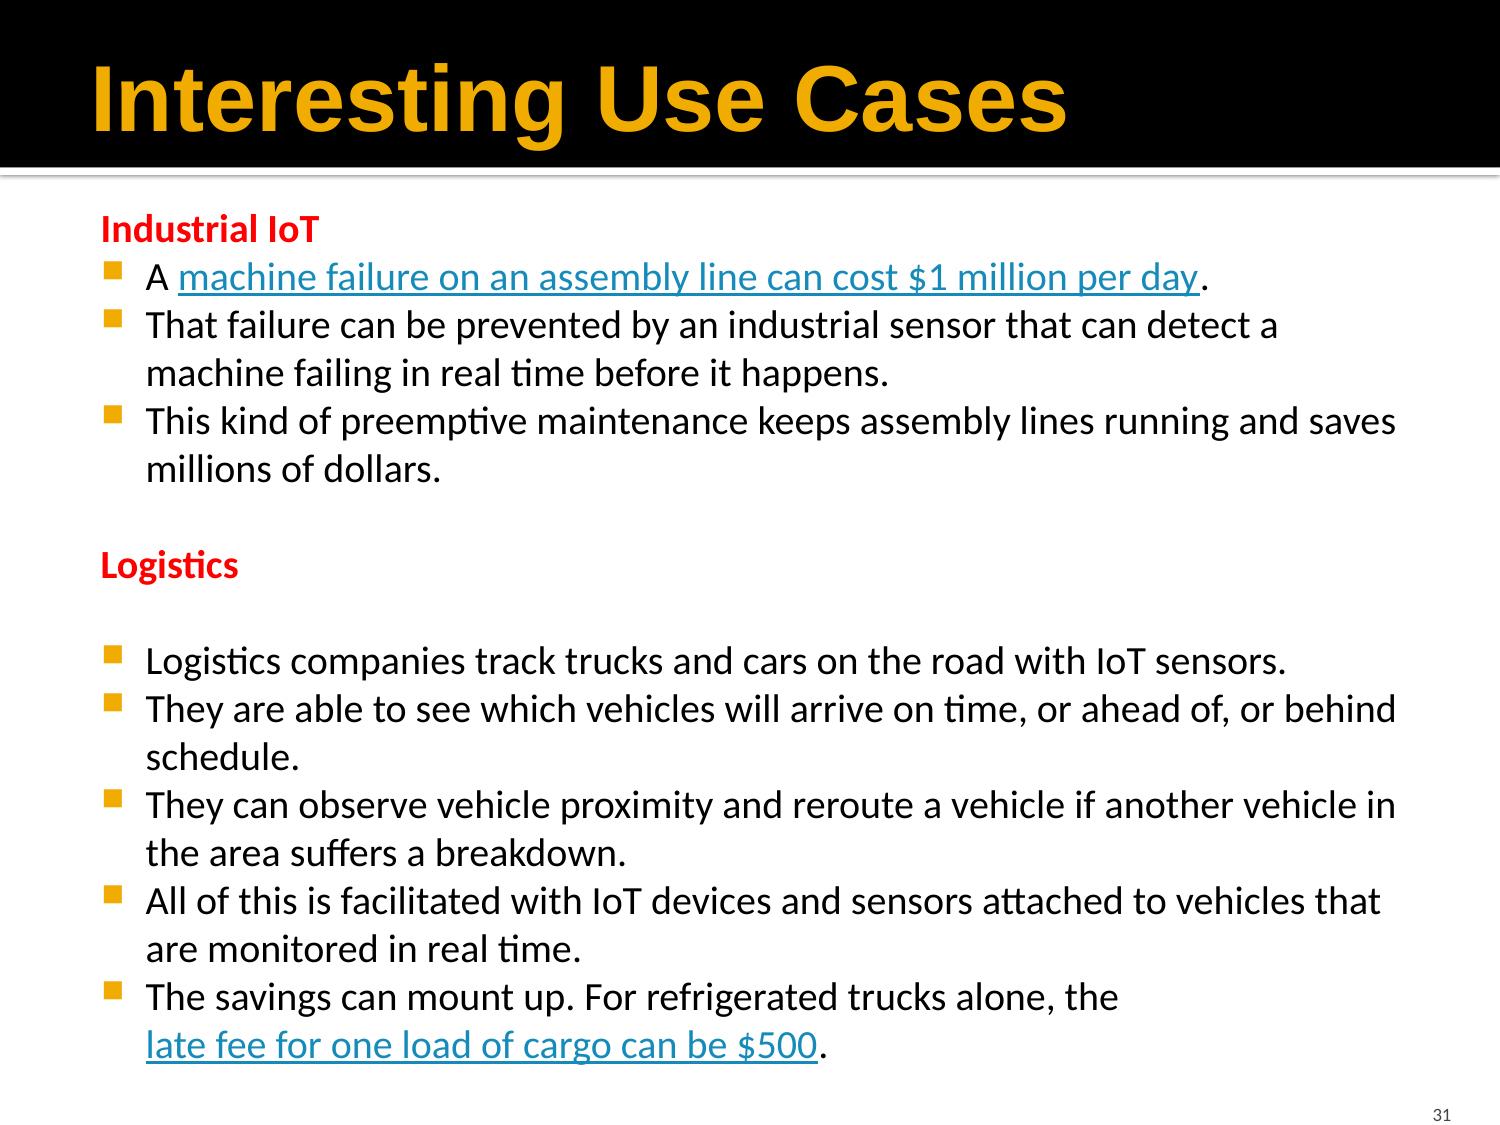

# Interesting Use Cases
Industrial IoT
A machine failure on an assembly line can cost $1 million per day.
That failure can be prevented by an industrial sensor that can detect a machine failing in real time before it happens.
This kind of preemptive maintenance keeps assembly lines running and saves millions of dollars.

Logistics

Logistics companies track trucks and cars on the road with IoT sensors.
They are able to see which vehicles will arrive on time, or ahead of, or behind schedule.
They can observe vehicle proximity and reroute a vehicle if another vehicle in the area suffers a breakdown.
All of this is facilitated with IoT devices and sensors attached to vehicles that are monitored in real time.
The savings can mount up. For refrigerated trucks alone, the late fee for one load of cargo can be $500.

31